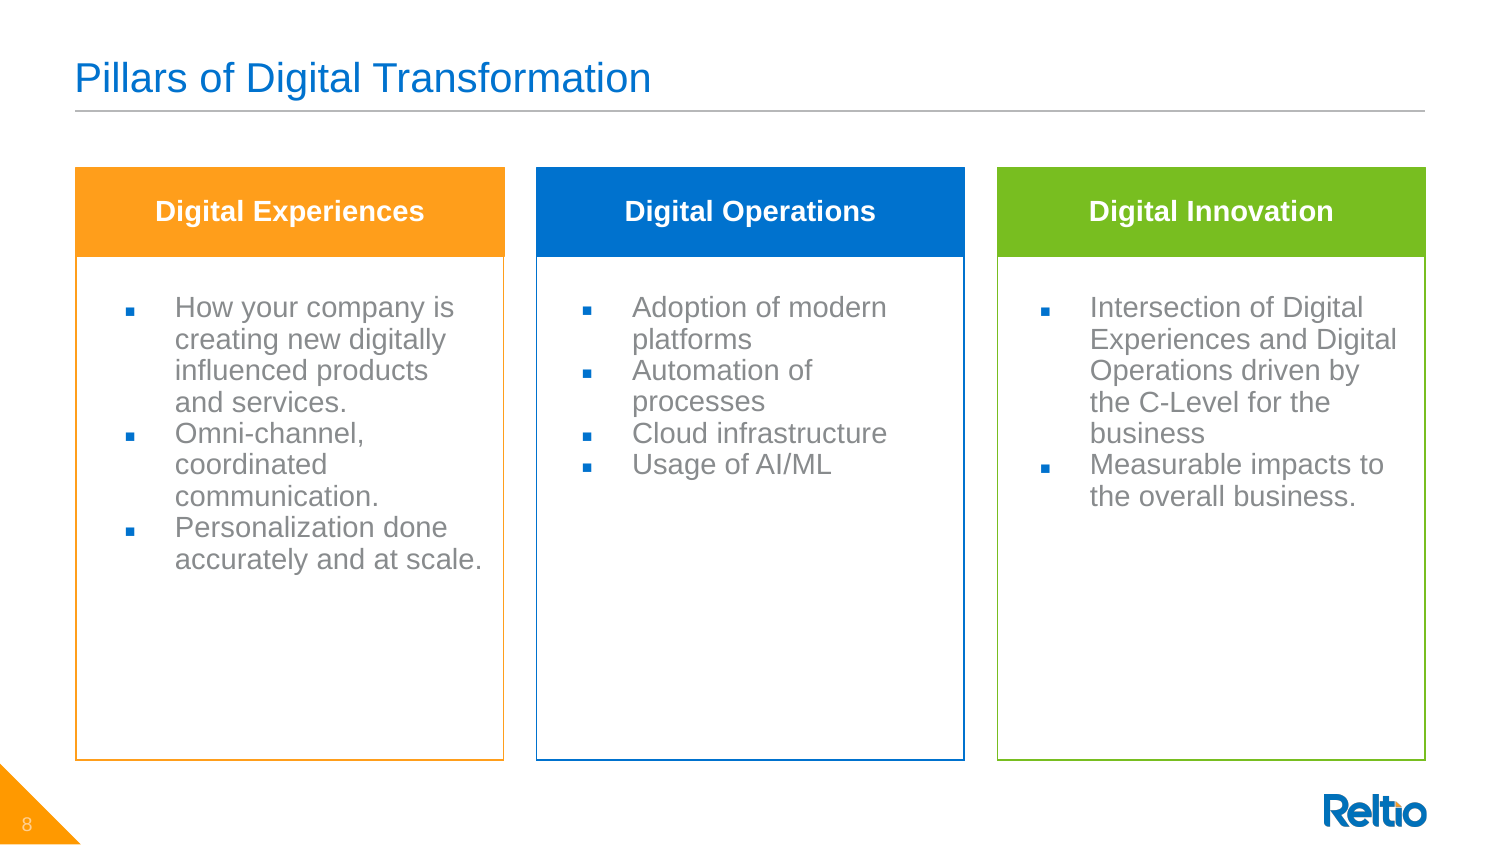

# Pillars of Digital Transformation
Digital Experiences
Digital Operations
Digital Innovation
Adoption of modern platforms
Automation of processes
Cloud infrastructure
Usage of AI/ML
How your company is creating new digitally influenced products and services.
Omni-channel, coordinated communication.
Personalization done accurately and at scale.
Intersection of Digital Experiences and Digital Operations driven by the C-Level for the business
Measurable impacts to the overall business.